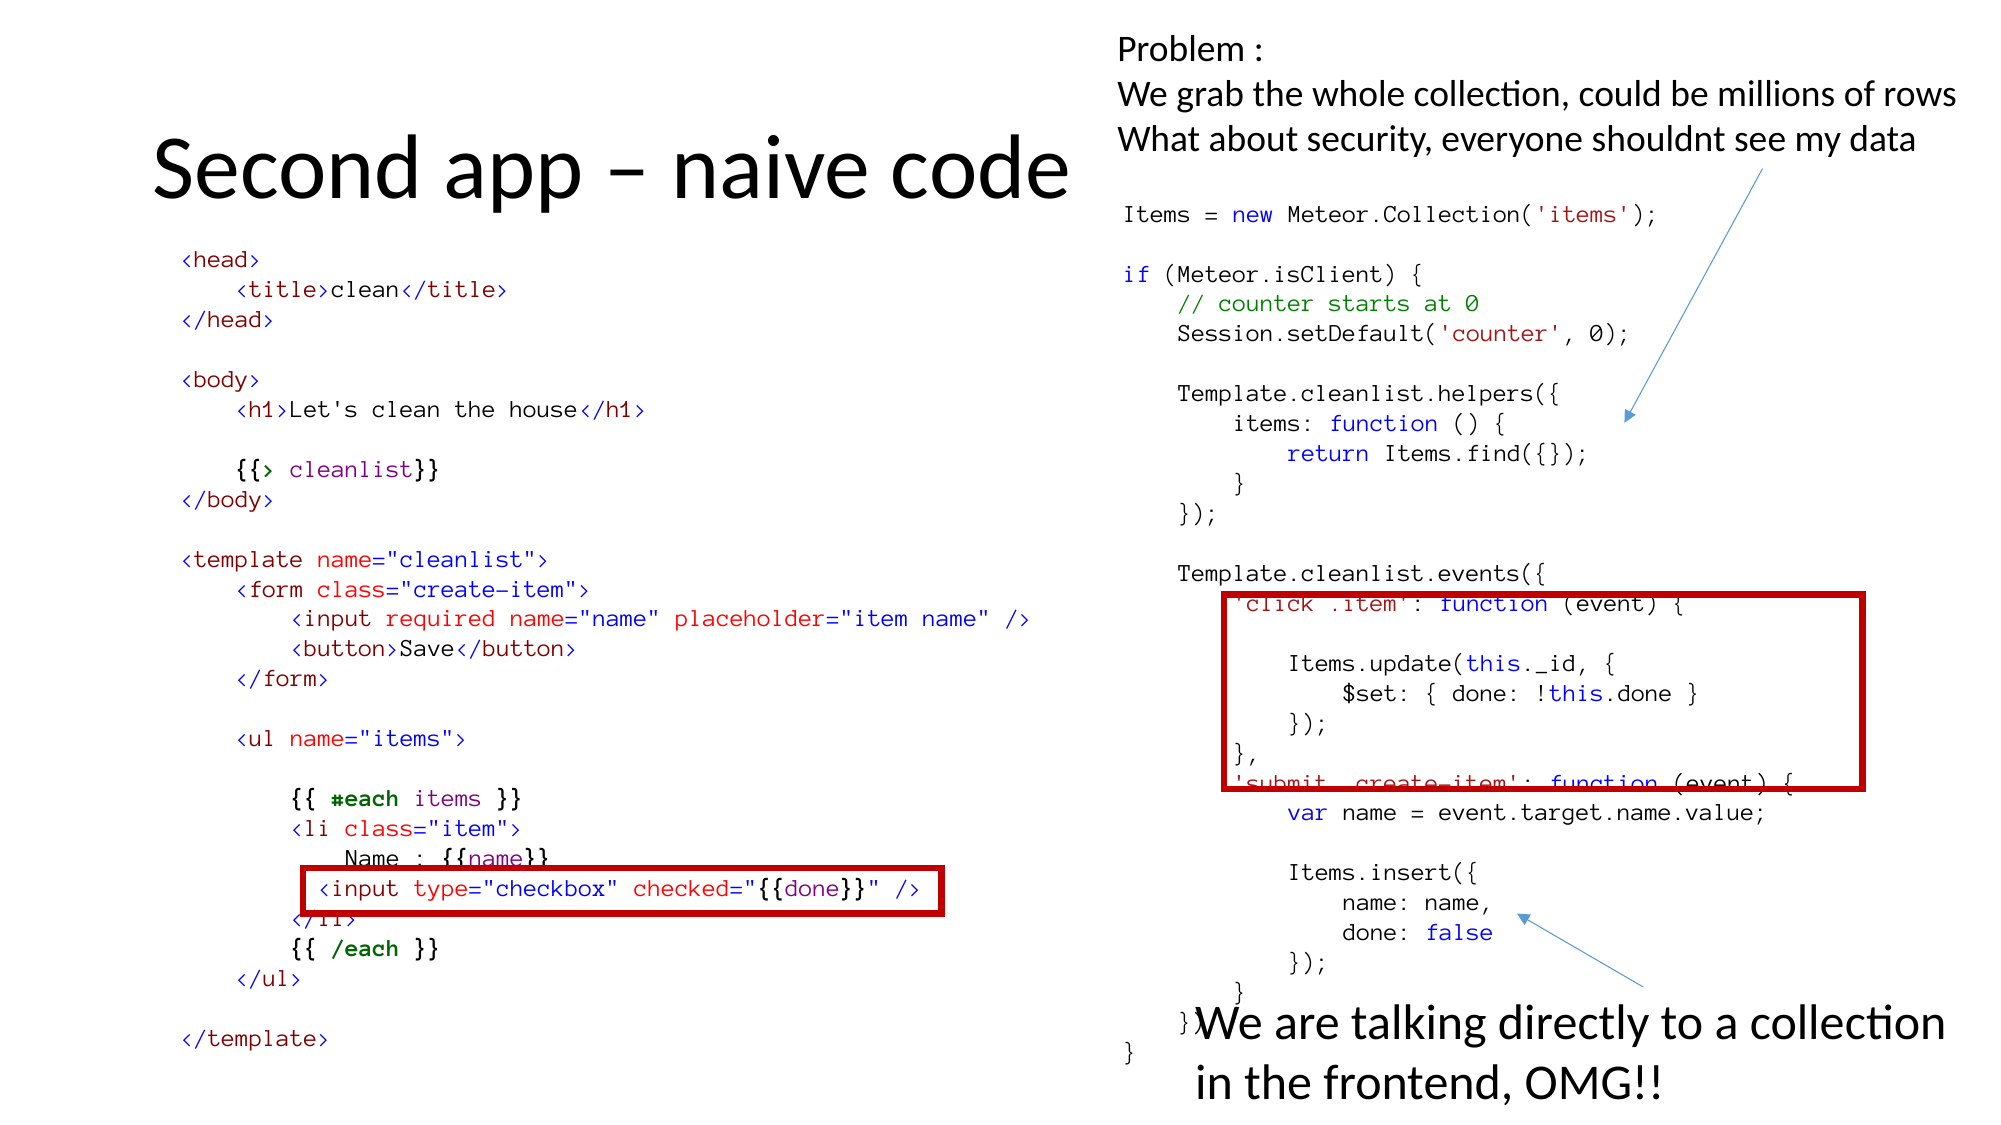

Problem :
We grab the whole collection, could be millions of rows
What about security, everyone shouldnt see my data
# Second app – naive code
Items = new Meteor.Collection('items');

if (Meteor.isClient) {
    // counter starts at 0
    Session.setDefault('counter', 0);

    Template.cleanlist.helpers({
        items: function () {
            return Items.find({});
        }
    });

    Template.cleanlist.events({
        'click .item': function (event) {

            Items.update(this._id, {
                $set: { done: !this.done }
            });
        },
        'submit .create-item': function (event) {
            var name = event.target.name.value;

            Items.insert({
                name: name,
                done: false
            });
        }
    })
}

<head>
    <title>clean</title>
</head>

<body>
    <h1>Let's clean the house</h1>

    {{> cleanlist}}
</body>

<template name="cleanlist">
    <form class="create-item">
        <input required name="name" placeholder="item name" />
        <button>Save</button>
    </form>

    <ul name="items">

        {{ #each items }}
        <li class="item">
            Name : {{name}}
          <input type="checkbox" checked="{{done}}" />
        </li>
        {{ /each }}
    </ul>

</template>

We are talking directly to a collection
in the frontend, OMG!!